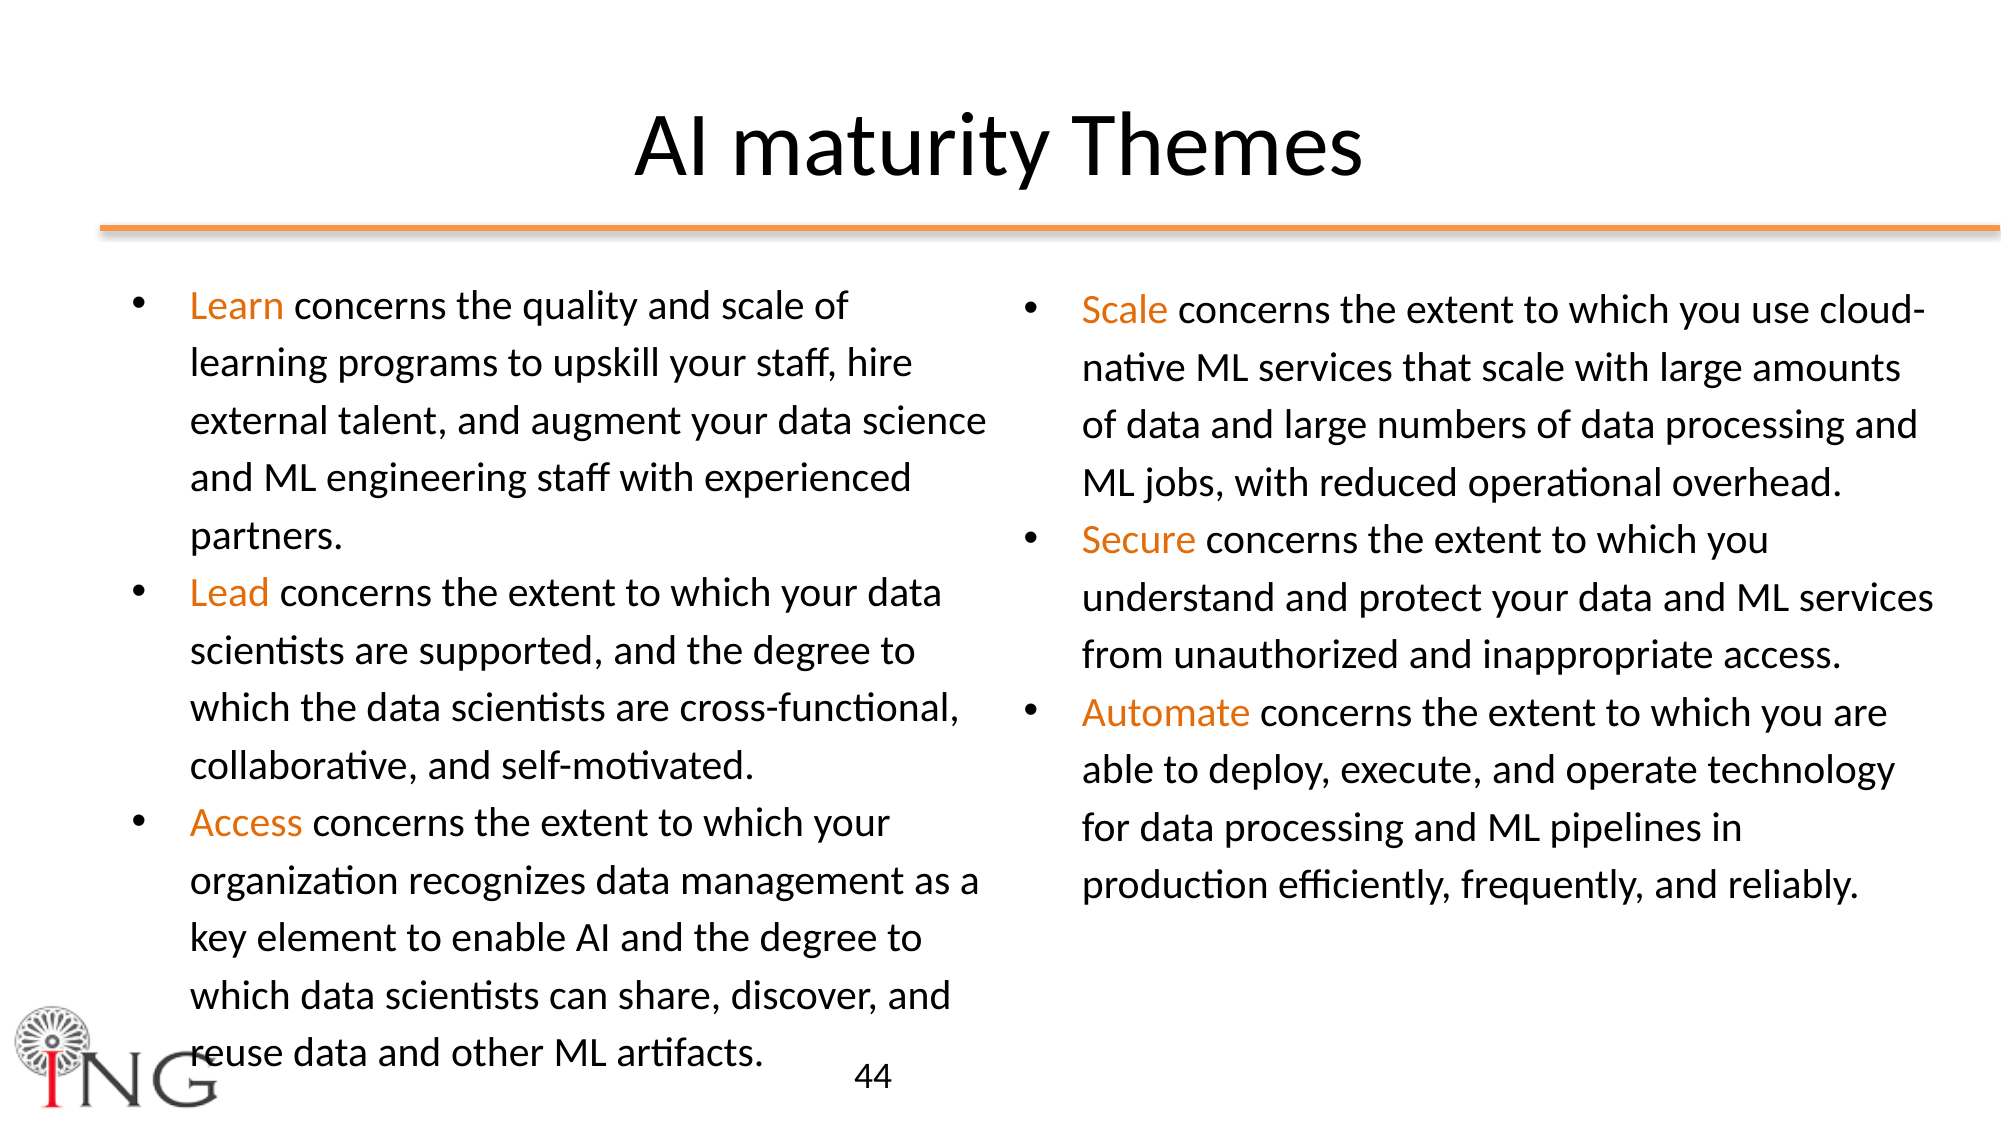

AI maturity Themes
Learn concerns the quality and scale of learning programs to upskill your staff, hire external talent, and augment your data science and ML engineering staff with experienced partners.
Lead concerns the extent to which your data scientists are supported, and the degree to which the data scientists are cross-functional, collaborative, and self-motivated.
Access concerns the extent to which your organization recognizes data management as a key element to enable AI and the degree to which data scientists can share, discover, and reuse data and other ML artifacts.
Scale concerns the extent to which you use cloud-native ML services that scale with large amounts of data and large numbers of data processing and ML jobs, with reduced operational overhead.
Secure concerns the extent to which you understand and protect your data and ML services from unauthorized and inappropriate access.
Automate concerns the extent to which you are able to deploy, execute, and operate technology for data processing and ML pipelines in production efficiently, frequently, and reliably.
44